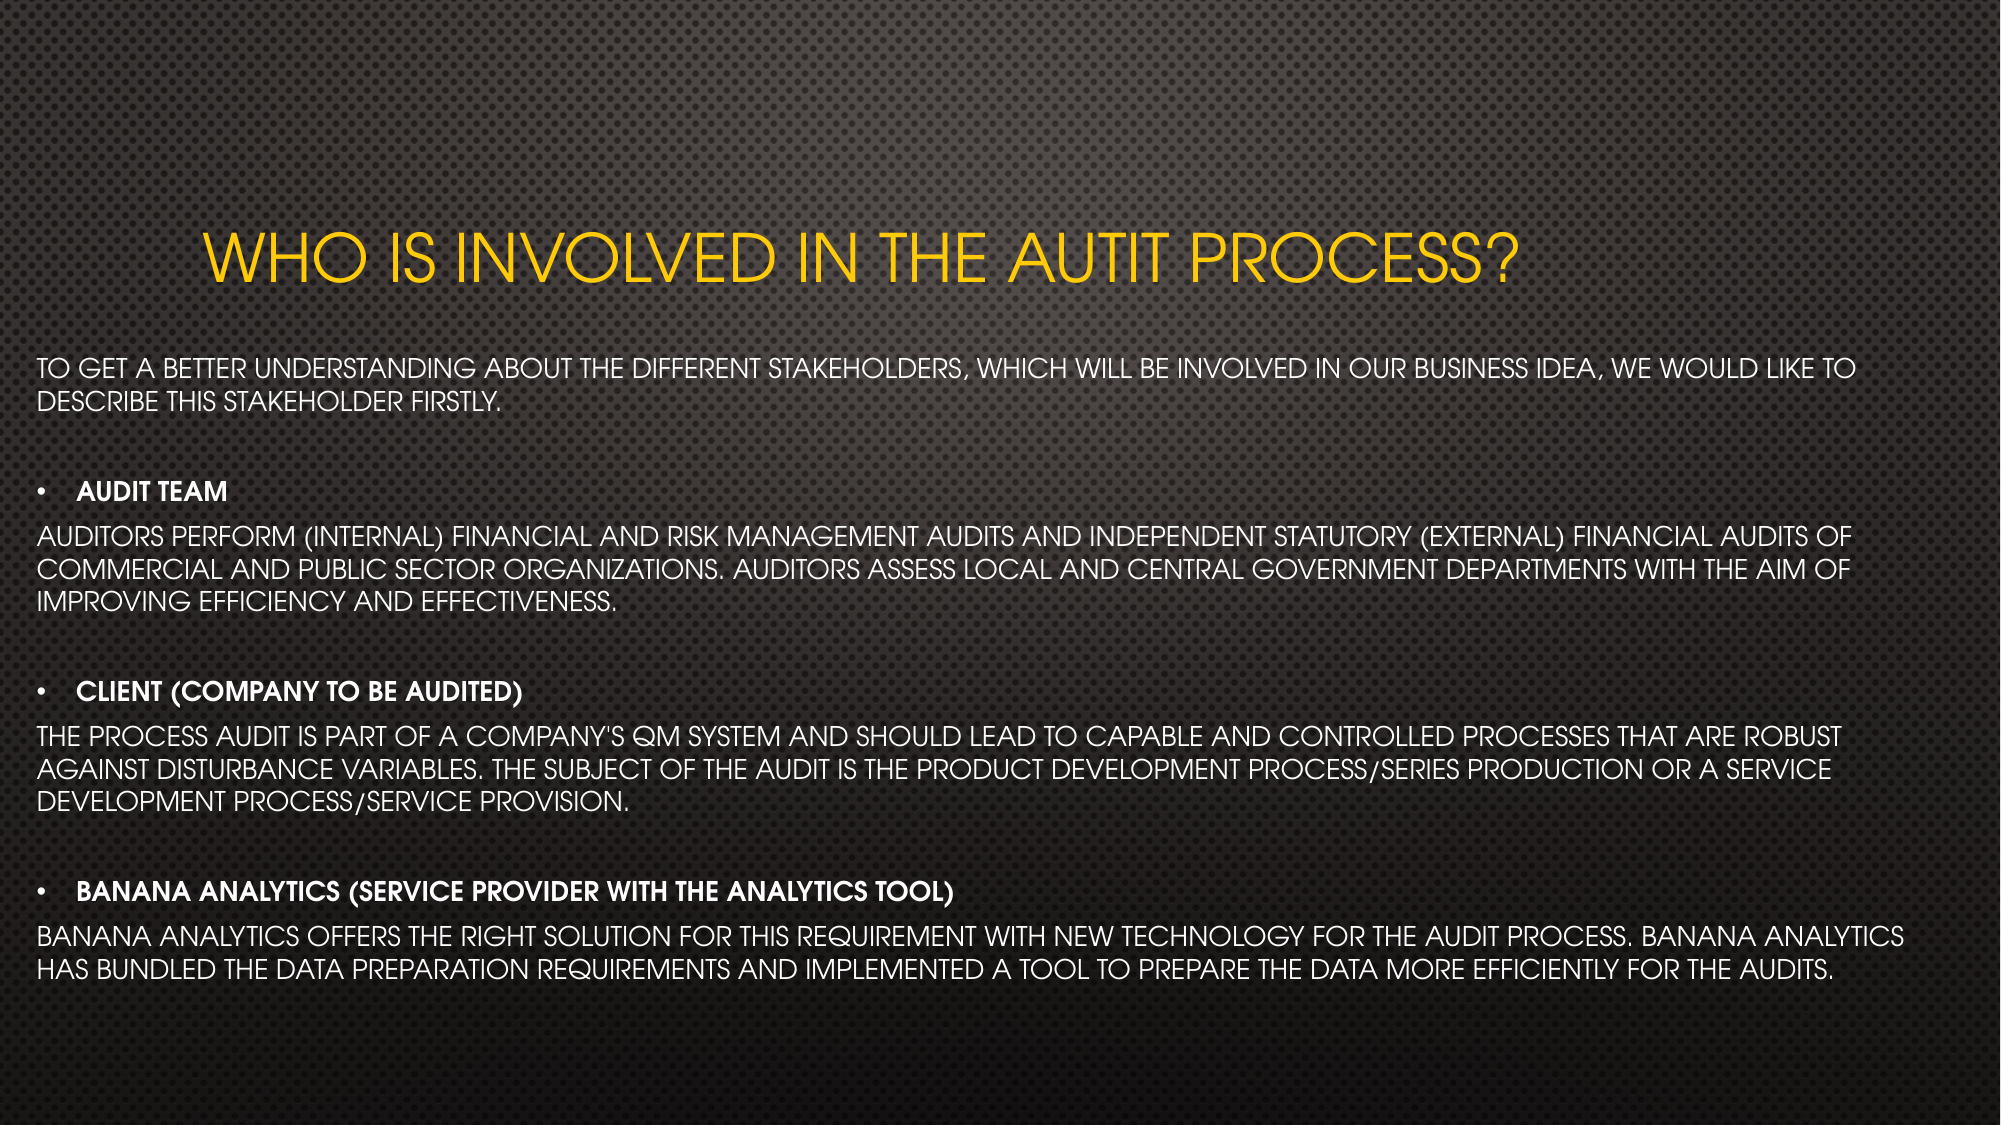

# Who is involved in the autit process?
To get a better understanding about the different stakeholders, which will be involved in our business idea, we would like to describe this stakeholder firstly.

Audit team
Auditors perform (internal) financial and risk management audits and independent statutory (external) financial audits of commercial and public sector organizations. Auditors assess local and central government departments with the aim of improving efficiency and effectiveness.

Client (company to be audited)
The process audit is part of a company's QM system and should lead to capable and controlled processes that are robust against disturbance variables. The subject of the audit is the product development process/series production or a service development process/service provision.

Banana Analytics (Service provider with the analytics tool)
Banana Analytics offers the right solution for this requirement with new technology for the audit process. Banana Analytics has bundled the data preparation requirements and implemented a tool to prepare the data more efficiently for the audits.